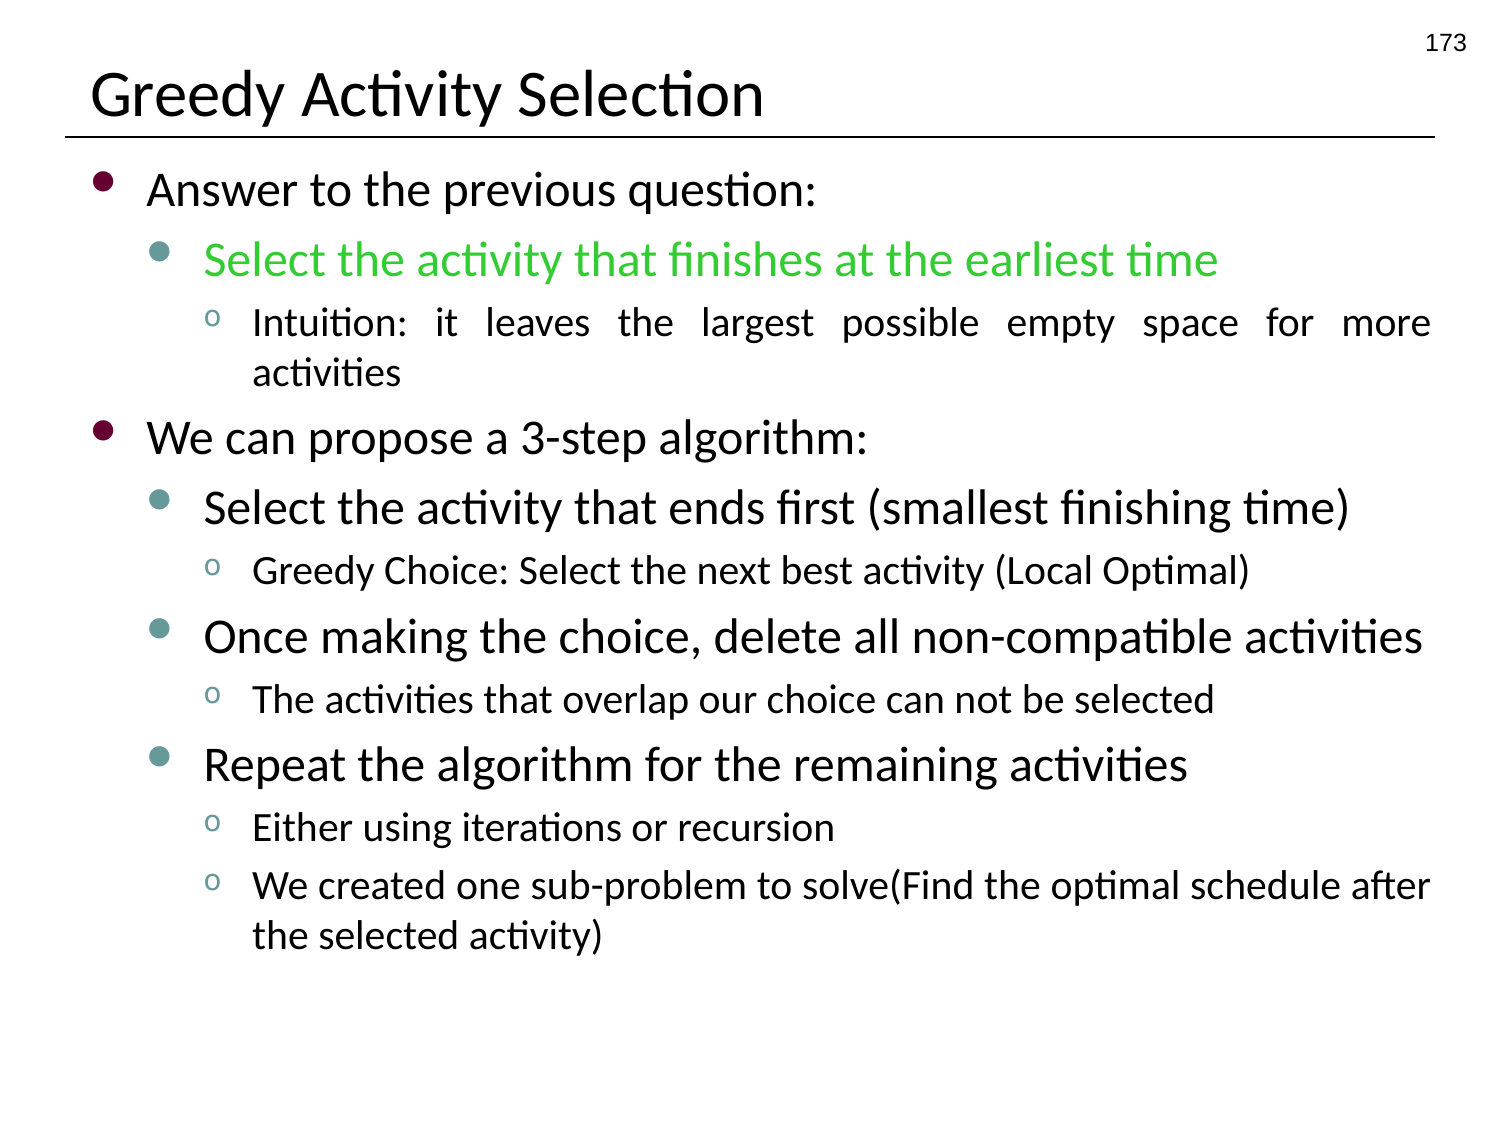

173
# Greedy Activity Selection
Answer to the previous question:
Select the activity that finishes at the earliest time
Intuition: it leaves the largest possible empty space for more activities
We can propose a 3-step algorithm:
Select the activity that ends first (smallest finishing time)
Greedy Choice: Select the next best activity (Local Optimal)
Once making the choice, delete all non-compatible activities
The activities that overlap our choice can not be selected
Repeat the algorithm for the remaining activities
Either using iterations or recursion
We created one sub-problem to solve(Find the optimal schedule after the selected activity)